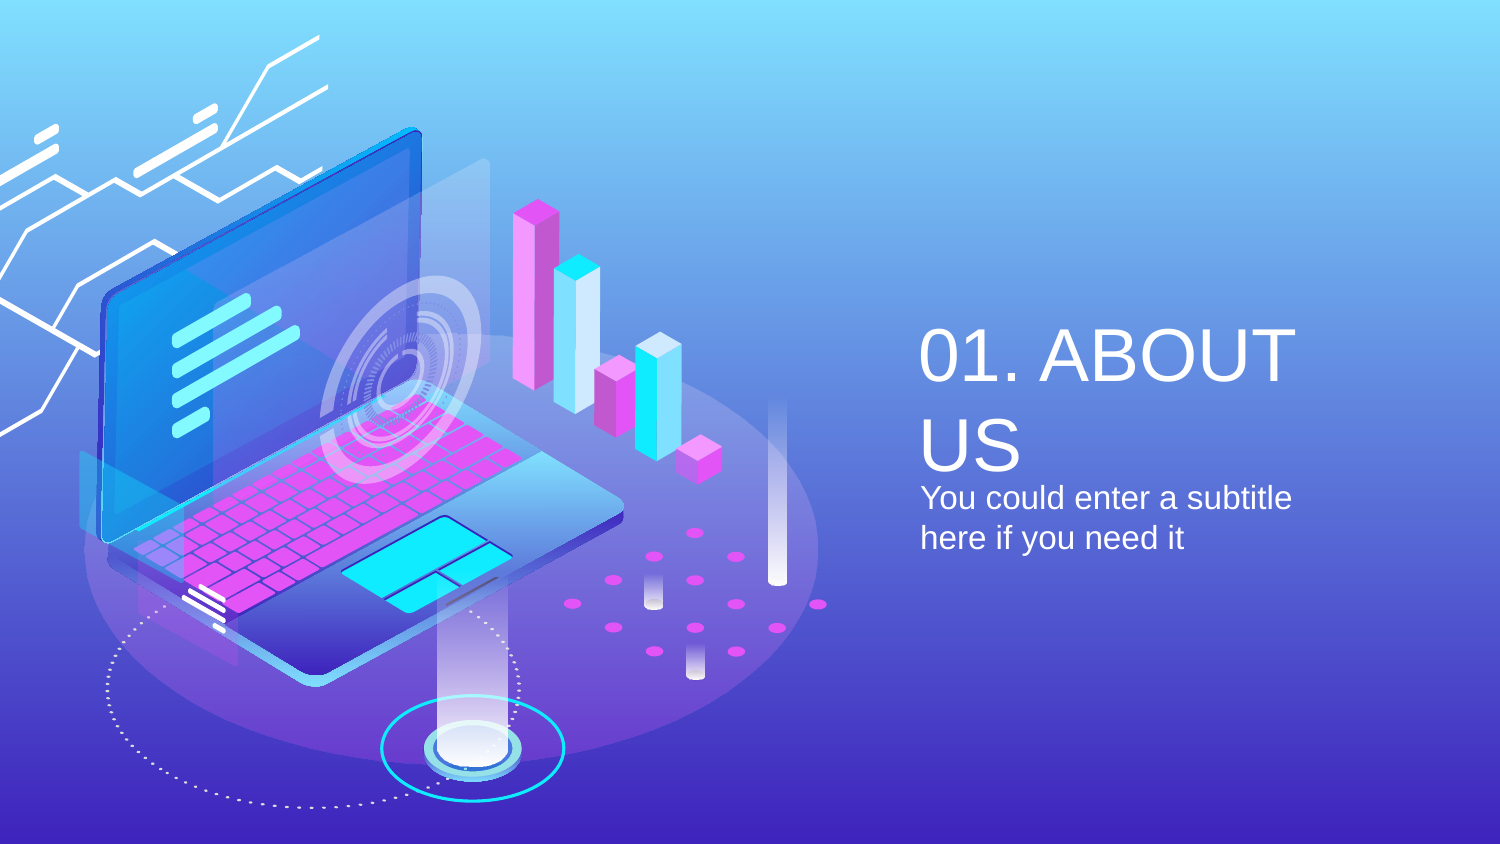

# 01. ABOUT US

You could enter a subtitle here if you need it